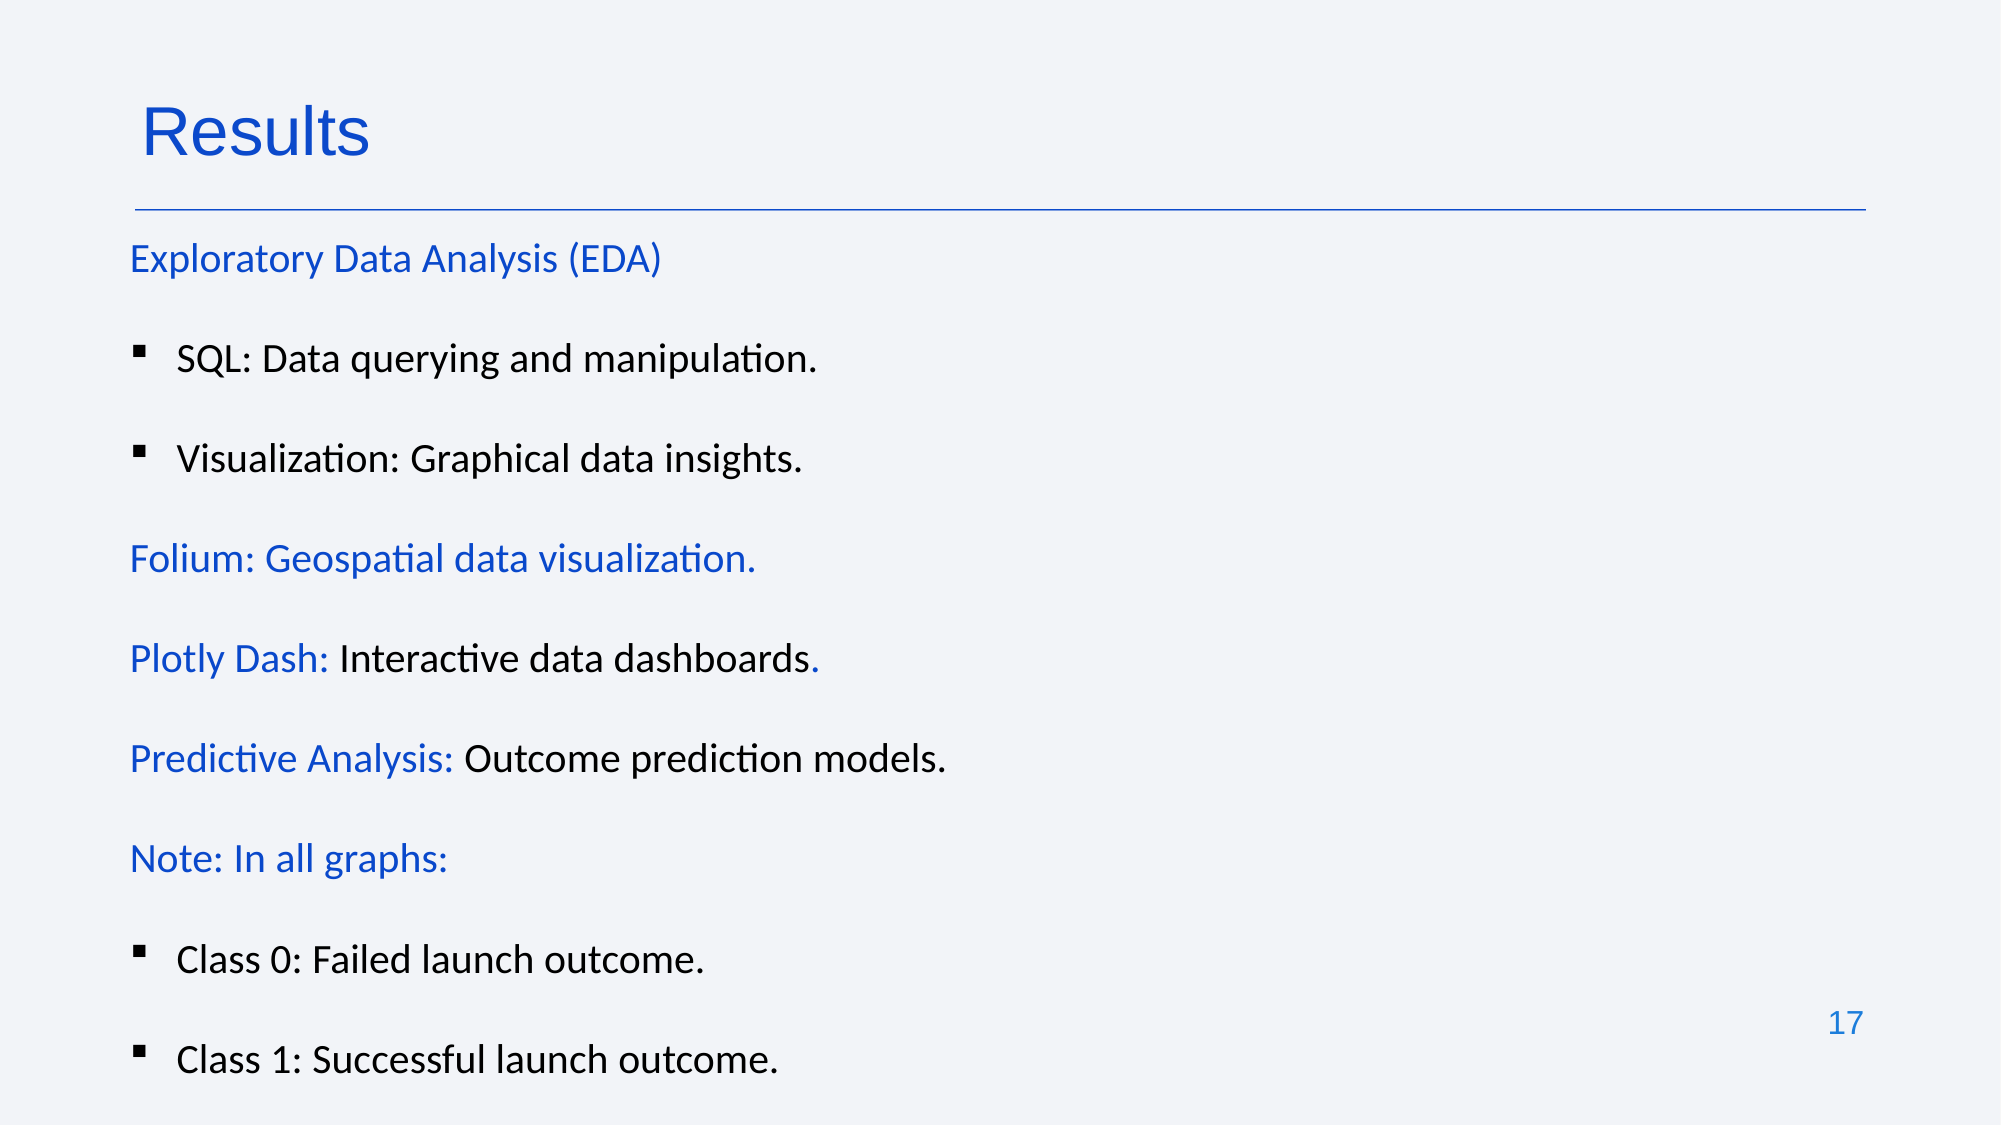

Results
Exploratory Data Analysis (EDA)

SQL: Data querying and manipulation.

Visualization: Graphical data insights.

Folium: Geospatial data visualization.

Plotly Dash: Interactive data dashboards.

Predictive Analysis: Outcome prediction models.

Note: In all graphs:

Class 0: Failed launch outcome.

Class 1: Successful launch outcome.

17